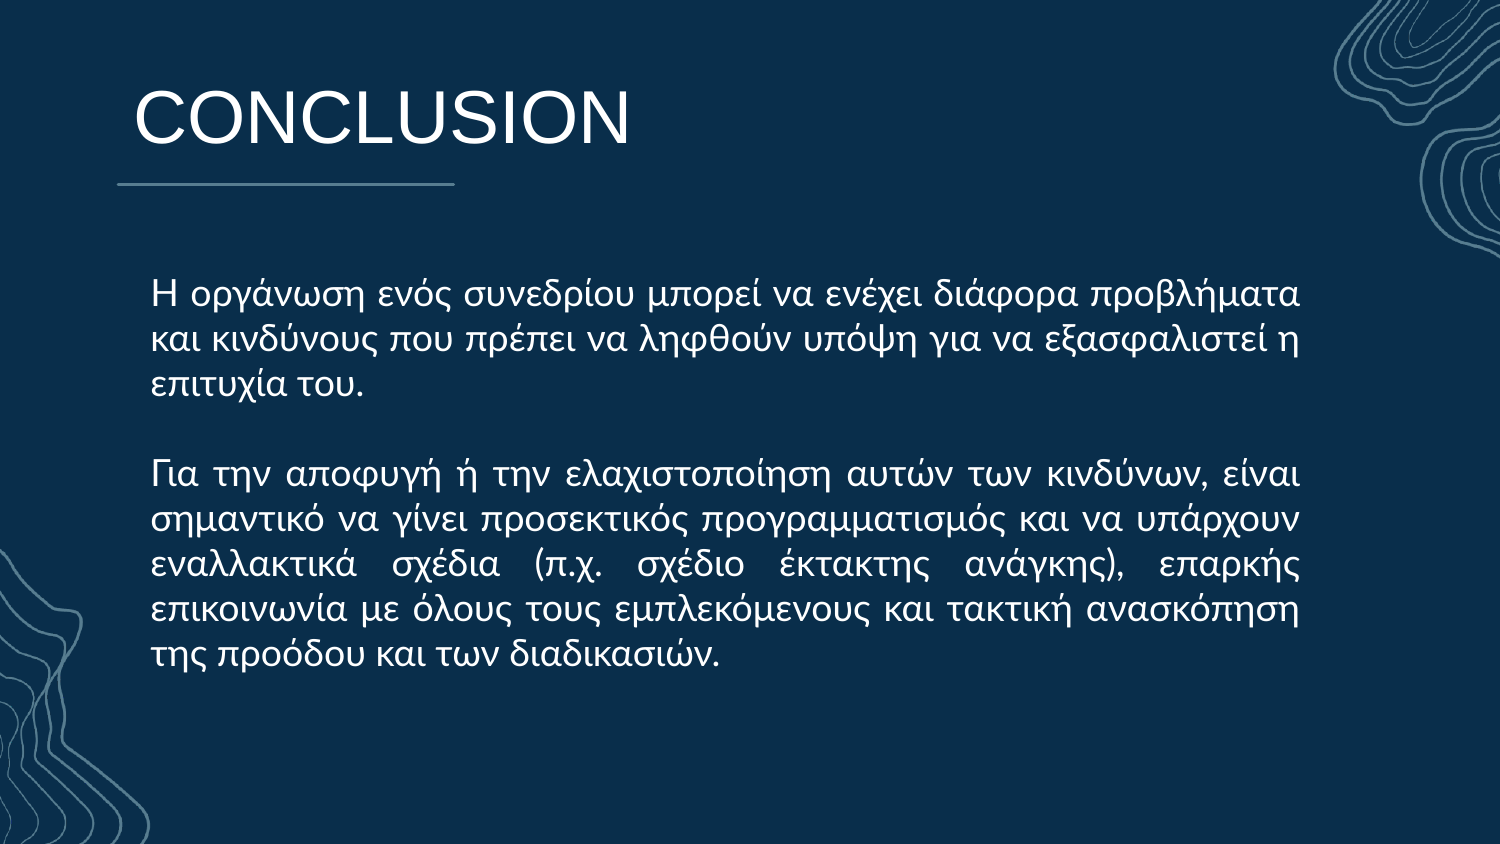

# CONCLUSION
Η οργάνωση ενός συνεδρίου μπορεί να ενέχει διάφορα προβλήματα και κινδύνους που πρέπει να ληφθούν υπόψη για να εξασφαλιστεί η επιτυχία του.

Για την αποφυγή ή την ελαχιστοποίηση αυτών των κινδύνων, είναι σημαντικό να γίνει προσεκτικός προγραμματισμός και να υπάρχουν εναλλακτικά σχέδια (π.χ. σχέδιο έκτακτης ανάγκης), επαρκής επικοινωνία με όλους τους εμπλεκόμενους και τακτική ανασκόπηση της προόδου και των διαδικασιών.